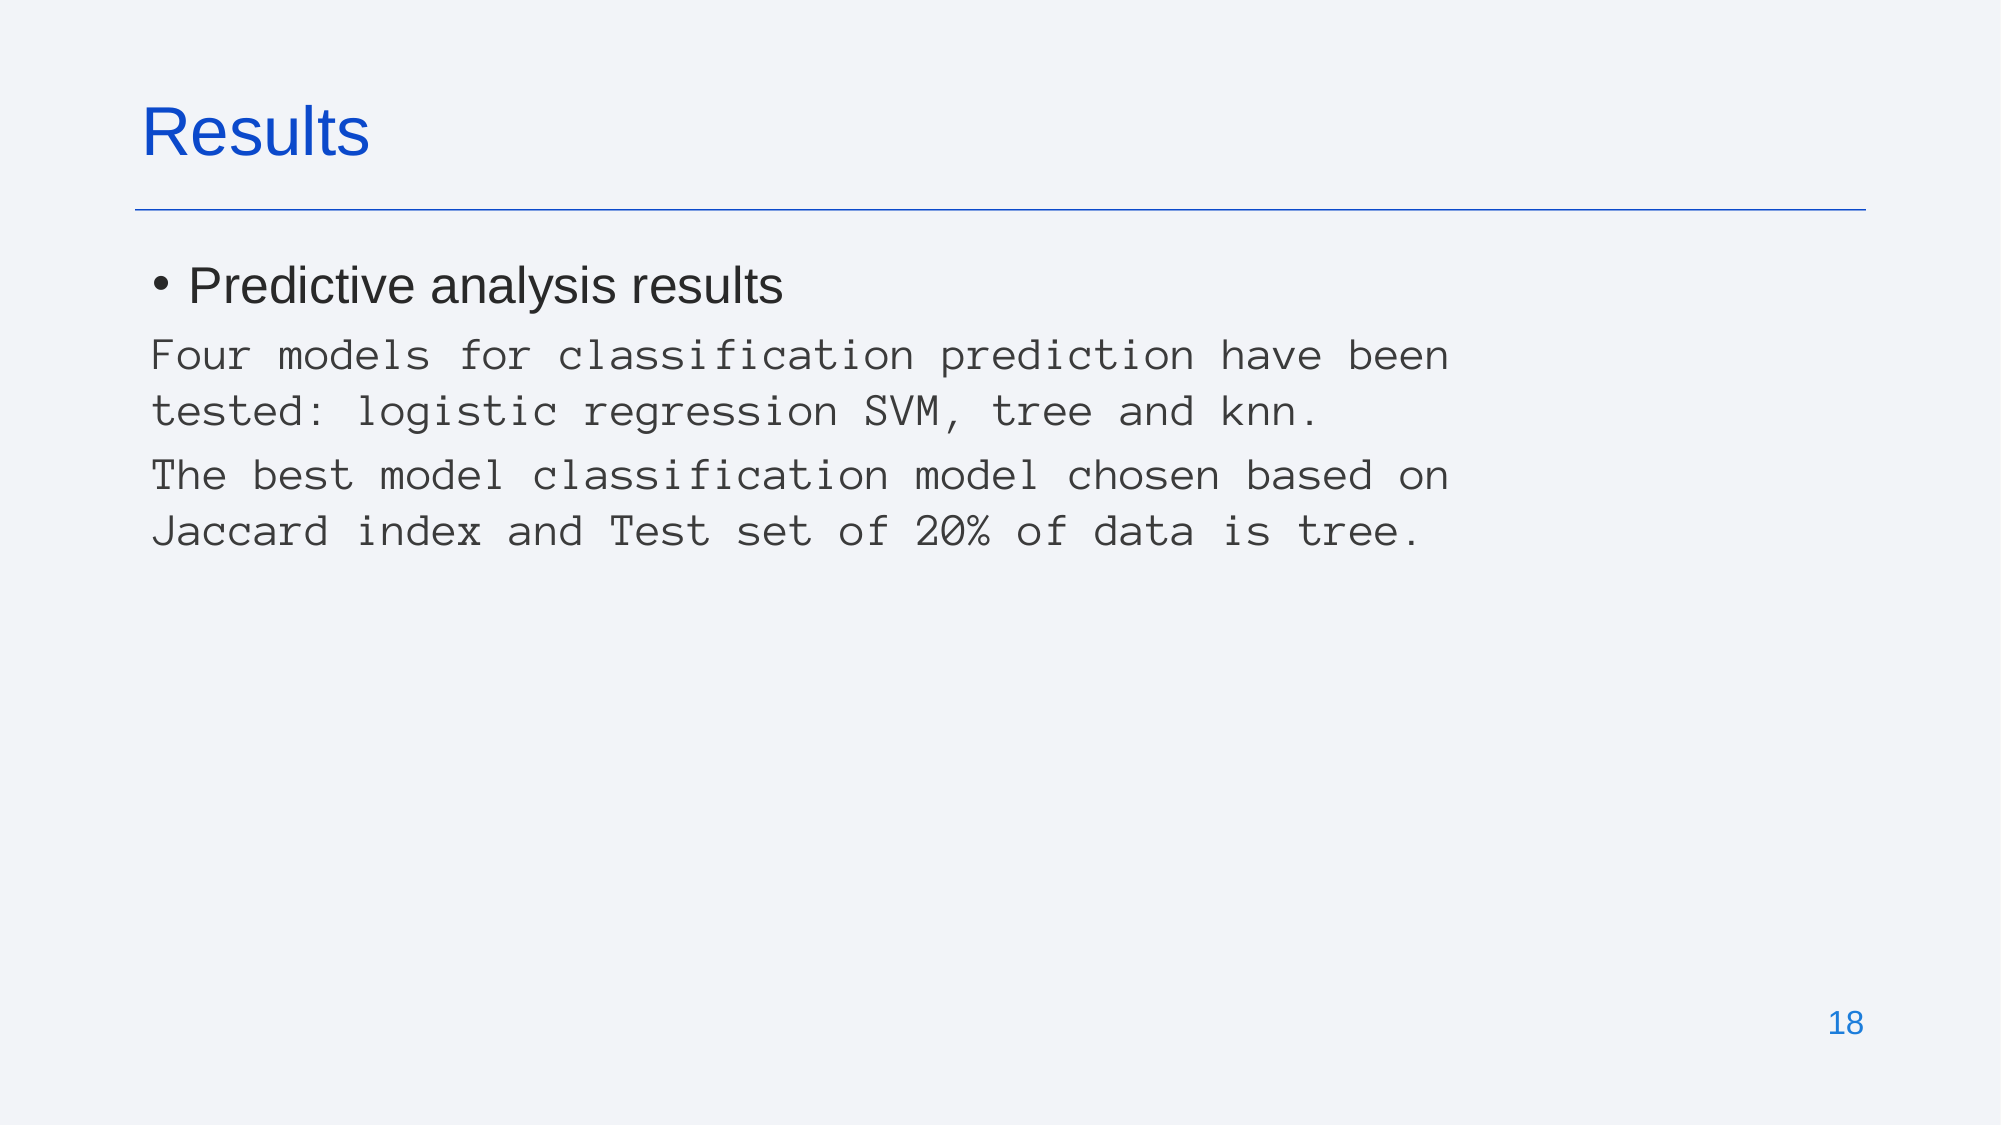

Results
Predictive analysis results
Four models for classification prediction have been tested: logistic regression SVM, tree and knn.
The best model classification model chosen based on Jaccard index and Test set of 20% of data is tree.

18